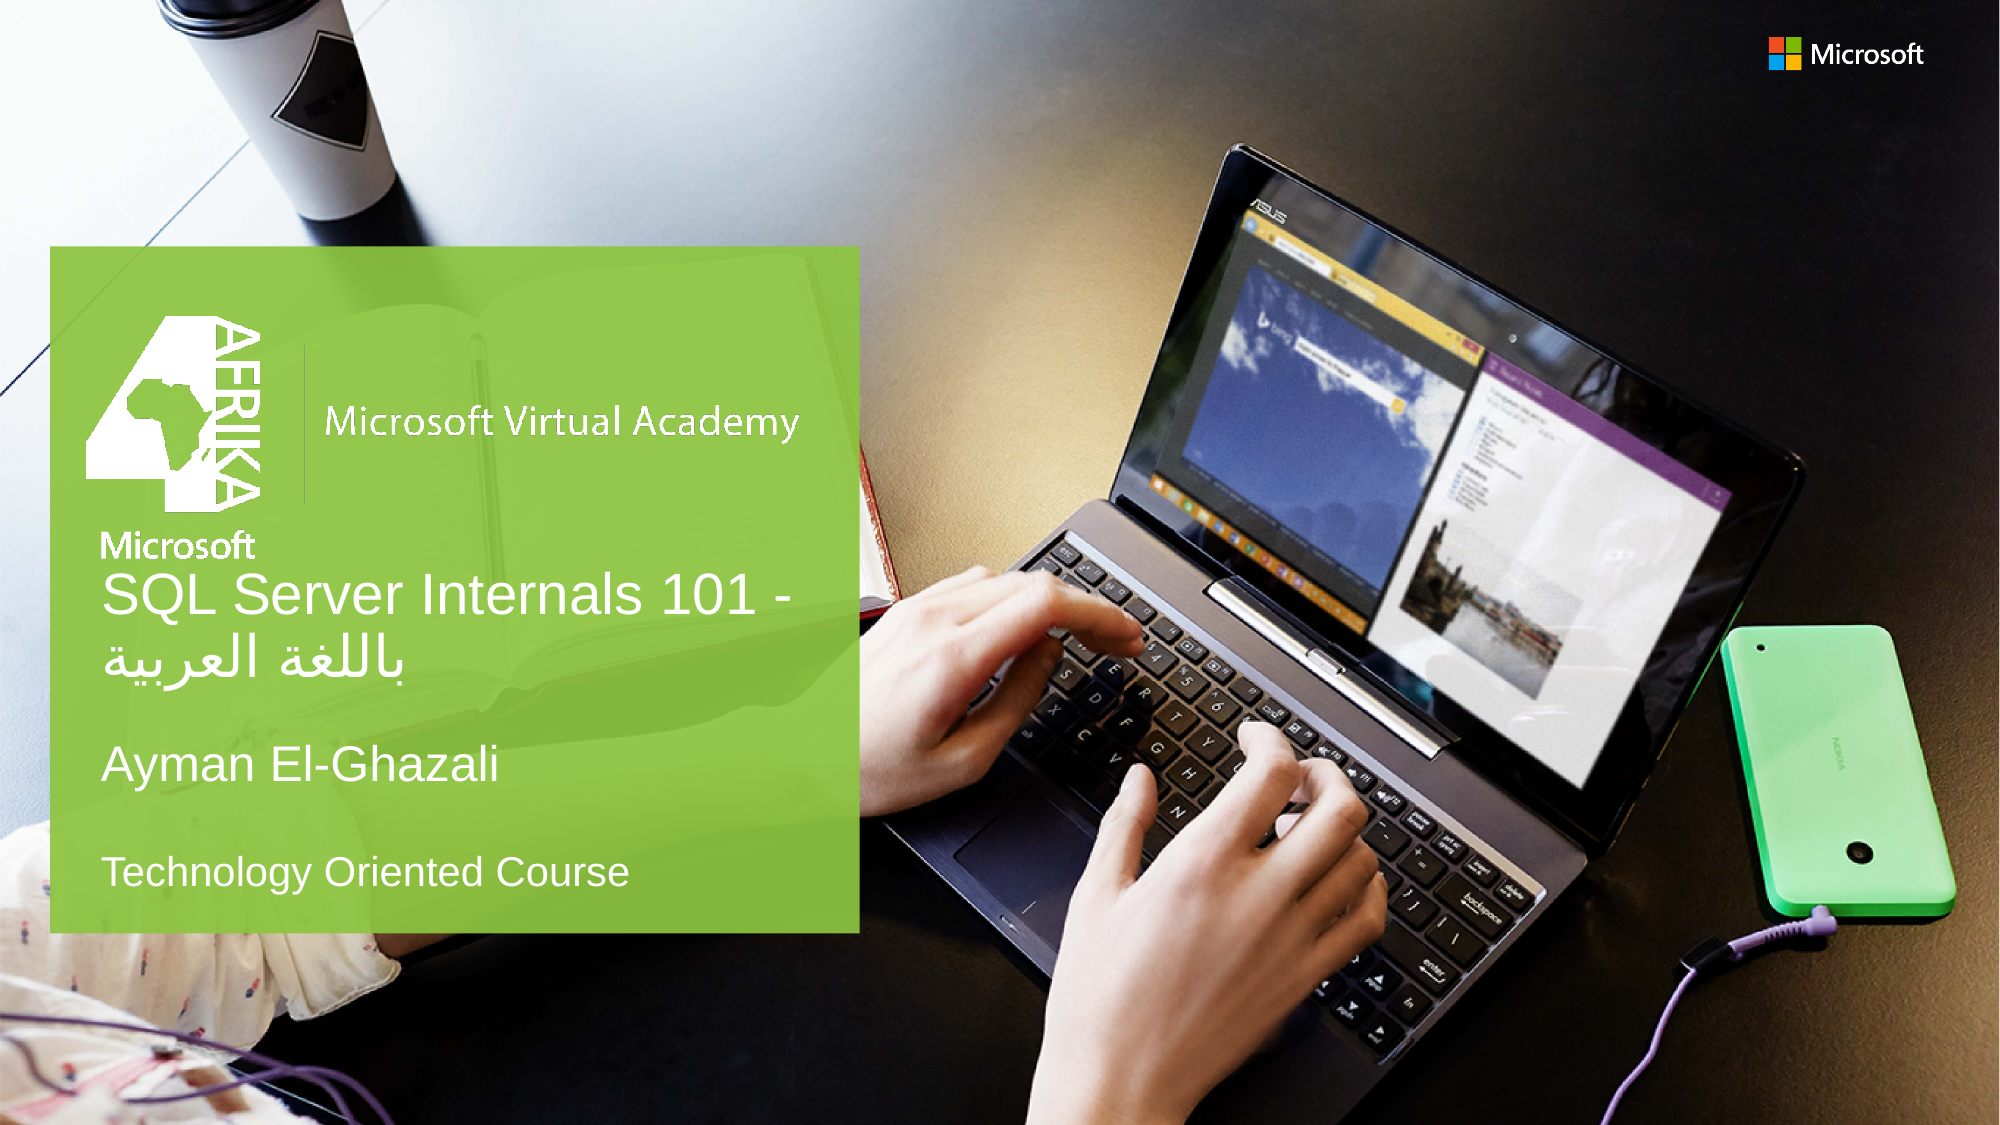

# SQL Server Internals 101 - باللغة العربية
Ayman El-Ghazali